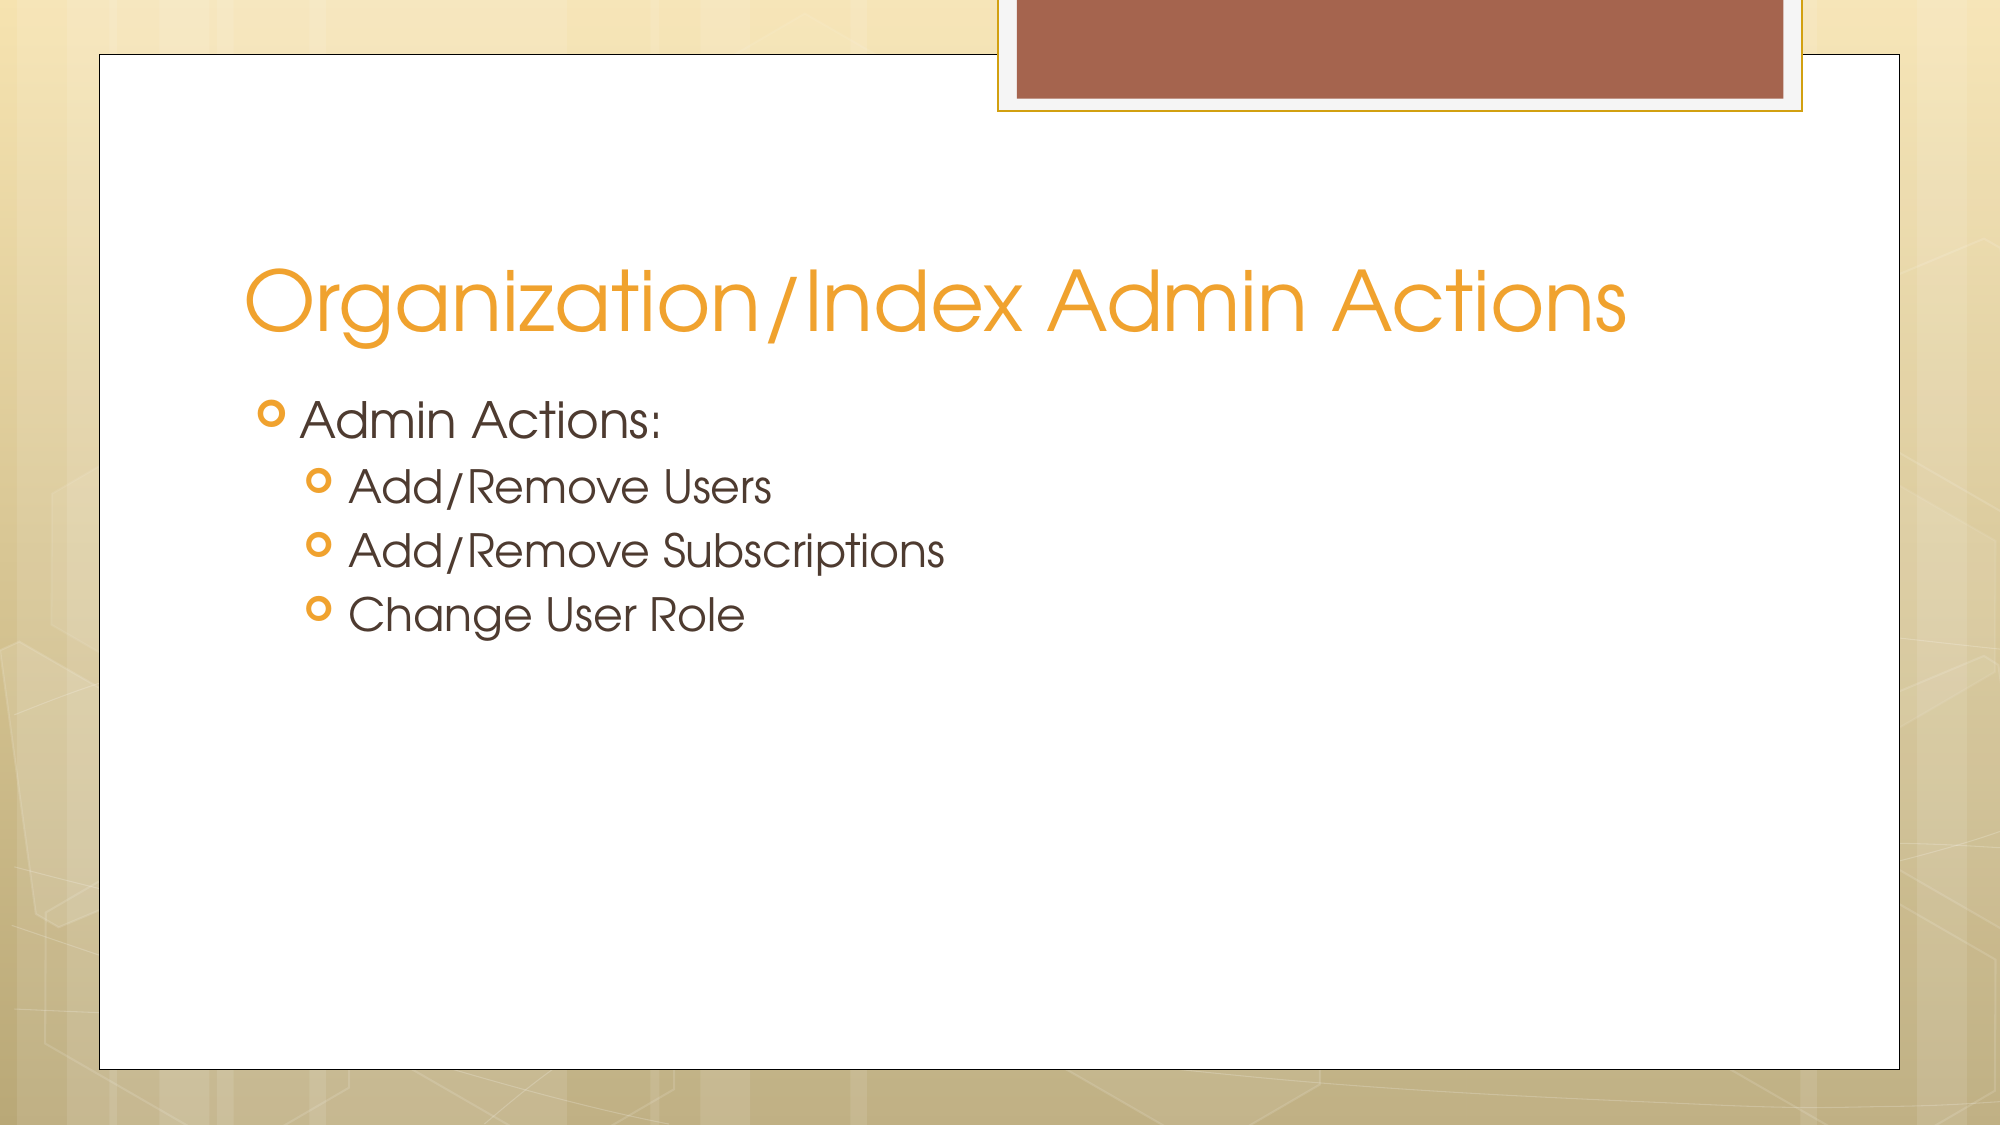

# Organization/Index Admin Actions
Admin Actions:
Add/Remove Users
Add/Remove Subscriptions
Change User Role